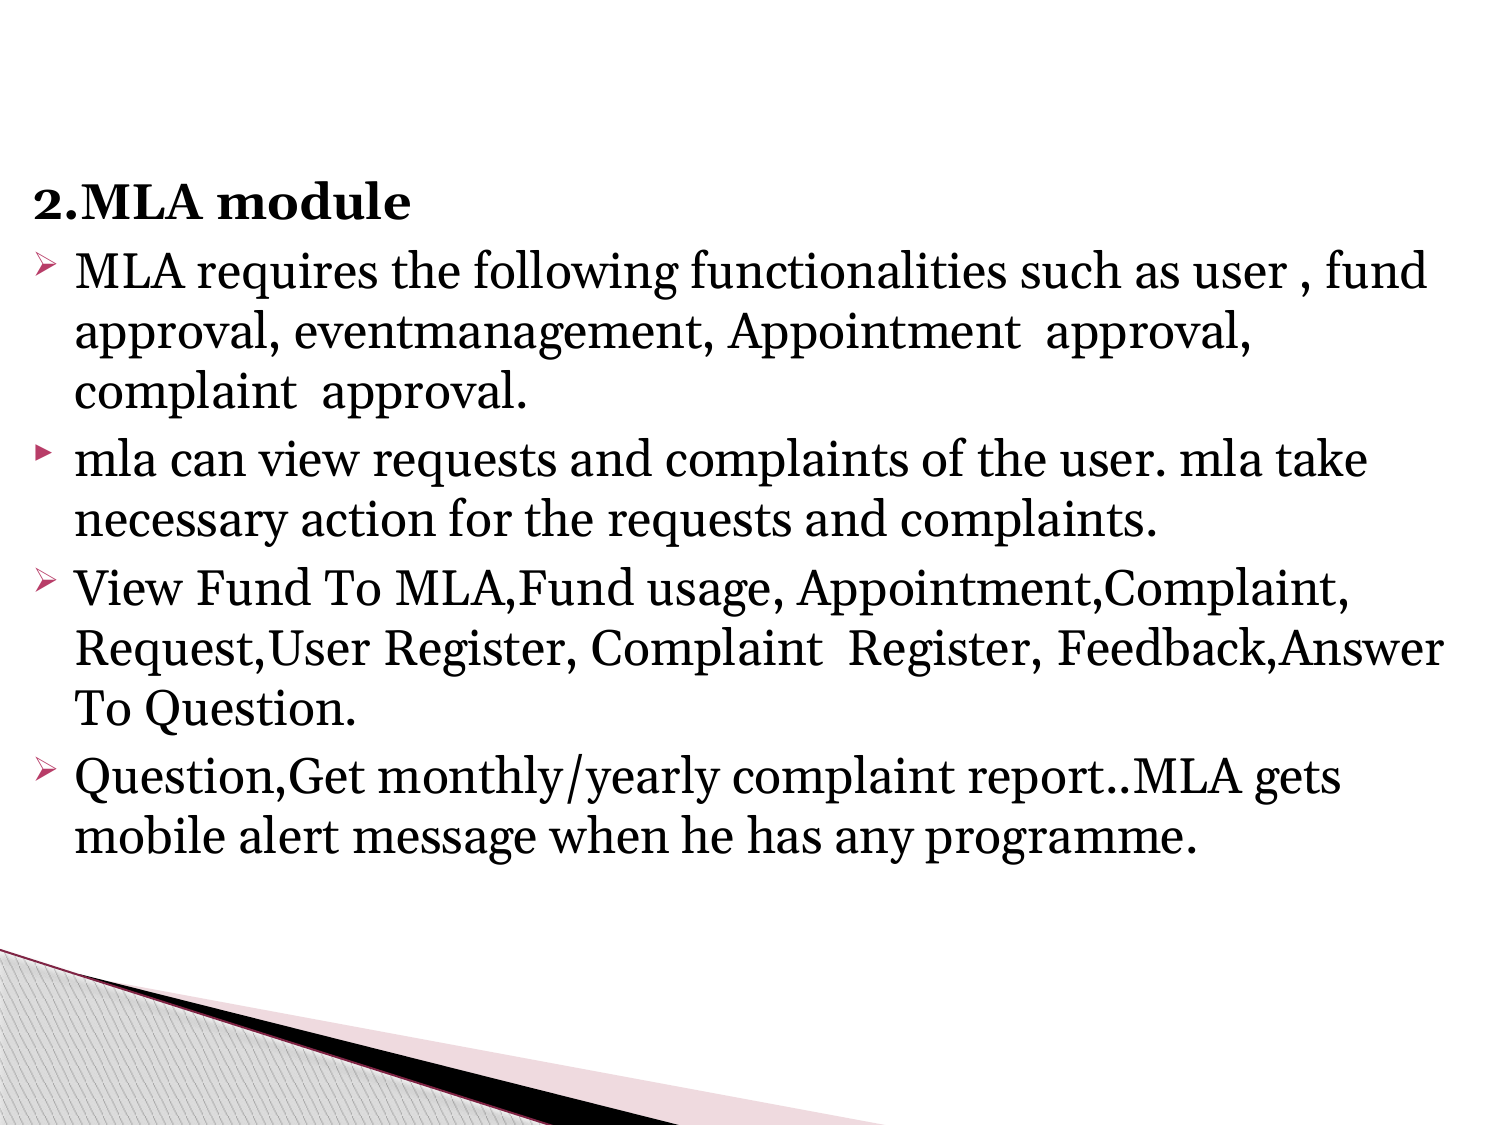

2.MLA module
MLA requires the following functionalities such as user , fund  approval, eventmanagement, Appointment  approval, complaint  approval.
mla can view requests and complaints of the user. mla take necessary action for the requests and complaints.
View Fund To MLA,Fund usage, Appointment,Complaint, Request,User Register, Complaint  Register, Feedback,Answer To Question.
Question,Get monthly/yearly complaint report..MLA gets mobile alert message when he has any programme.